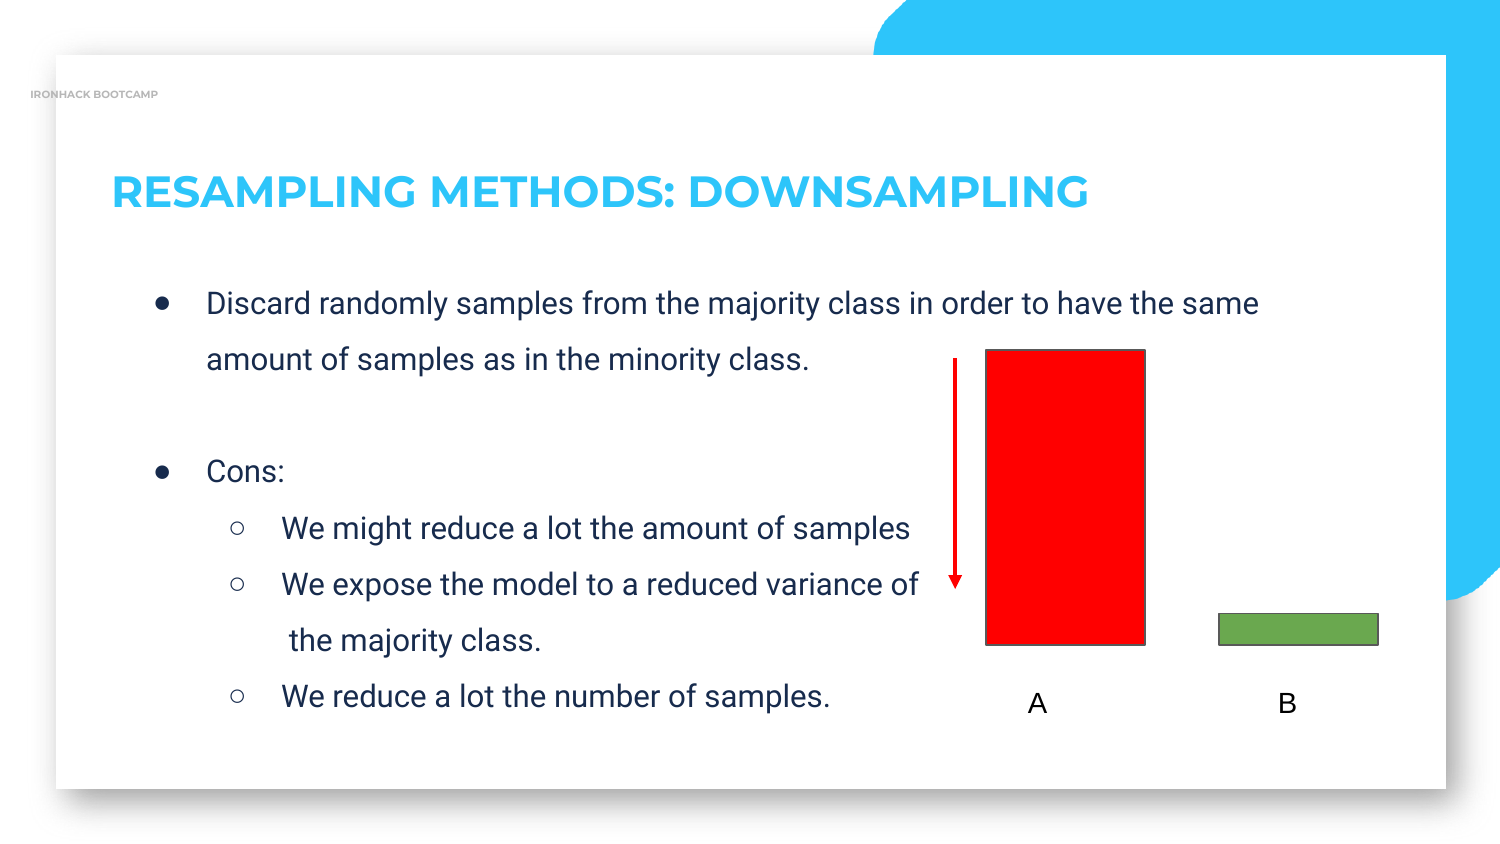

IRONHACK BOOTCAMP
RESAMPLING METHODS: DOWNSAMPLING
Discard randomly samples from the majority class in order to have the same amount of samples as in the minority class.

Cons:
We might reduce a lot the amount of samples
We expose the model to a reduced variance of
 the majority class.
We reduce a lot the number of samples.

A
B